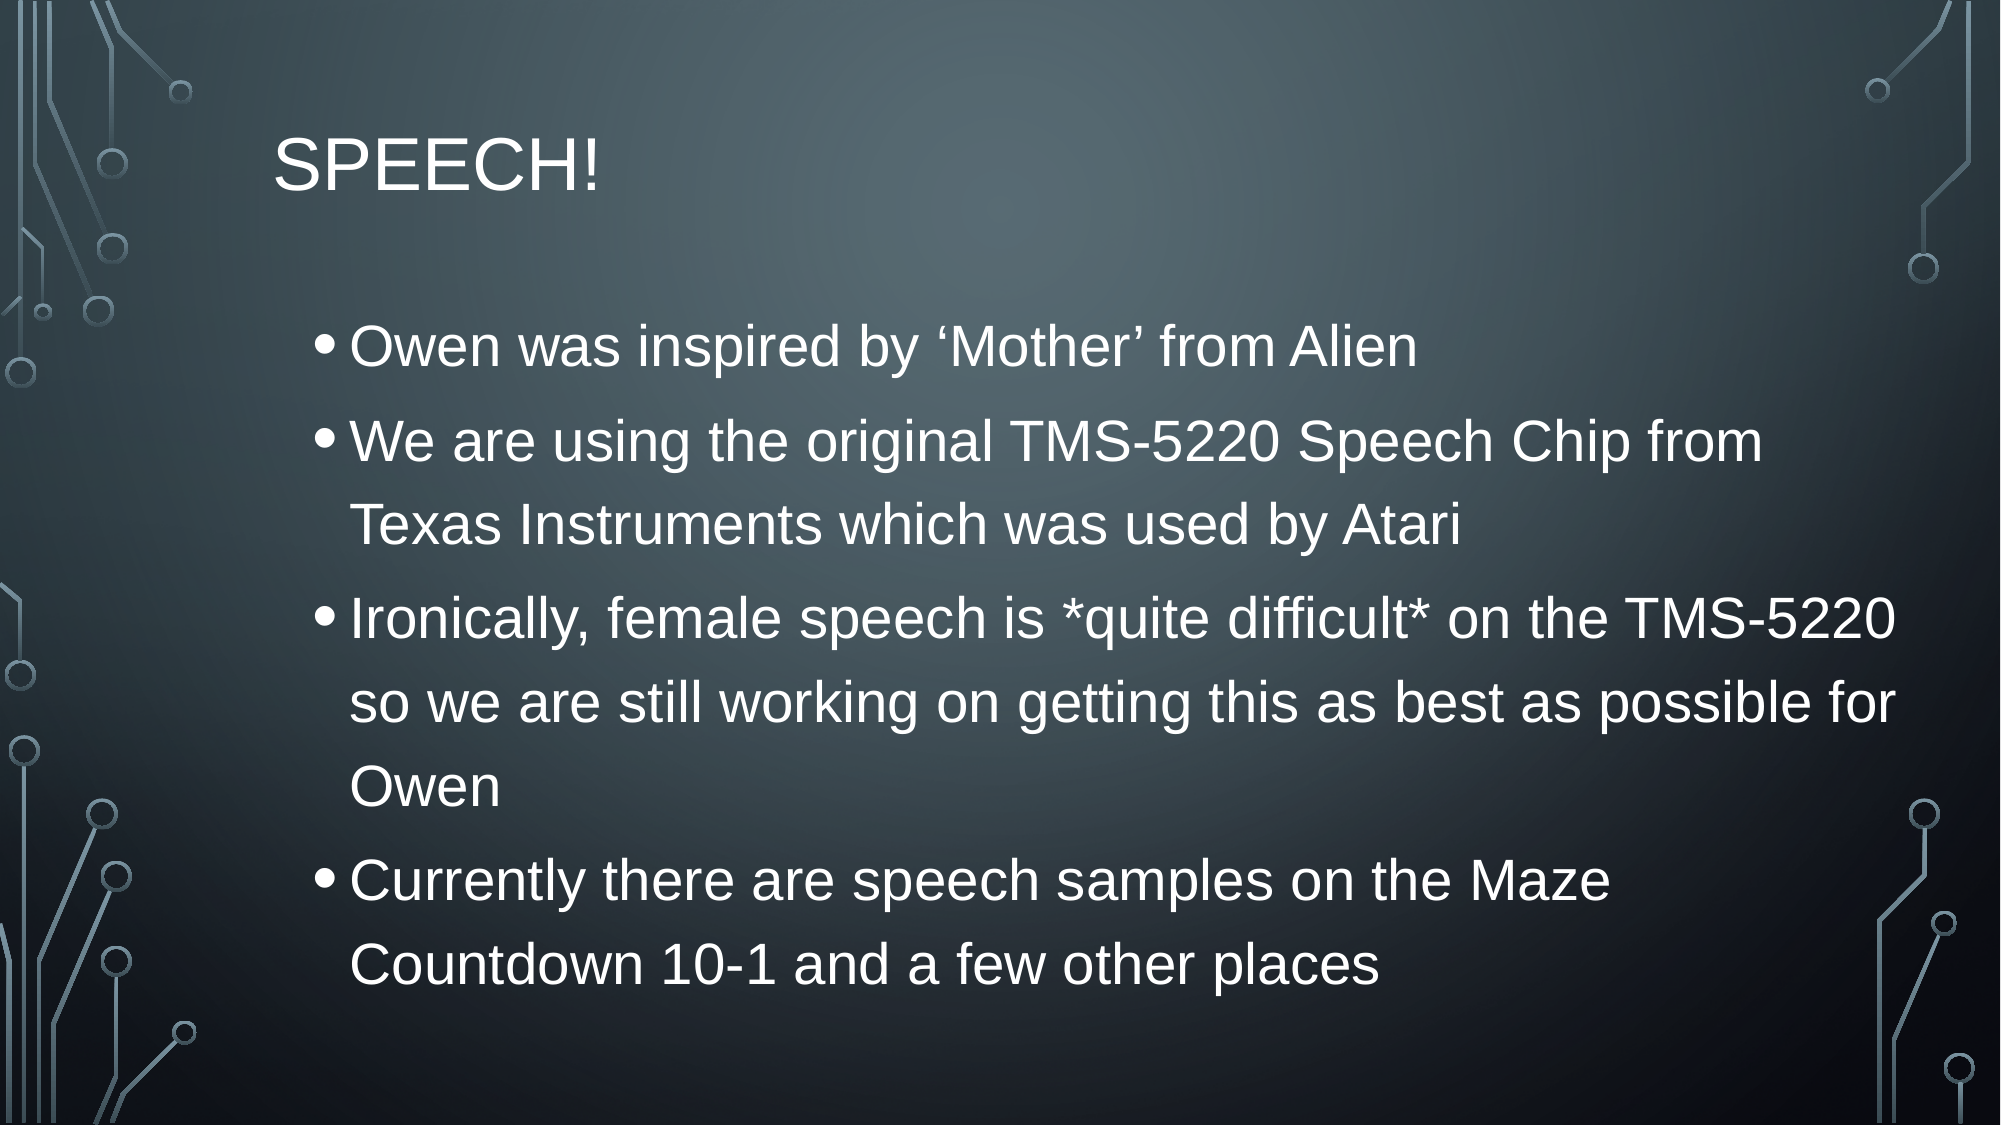

# SPEECH!
Owen was inspired by ‘Mother’ from Alien
We are using the original TMS-5220 Speech Chip from Texas Instruments which was used by Atari
Ironically, female speech is *quite difficult* on the TMS-5220 so we are still working on getting this as best as possible for Owen
Currently there are speech samples on the Maze Countdown 10-1 and a few other places